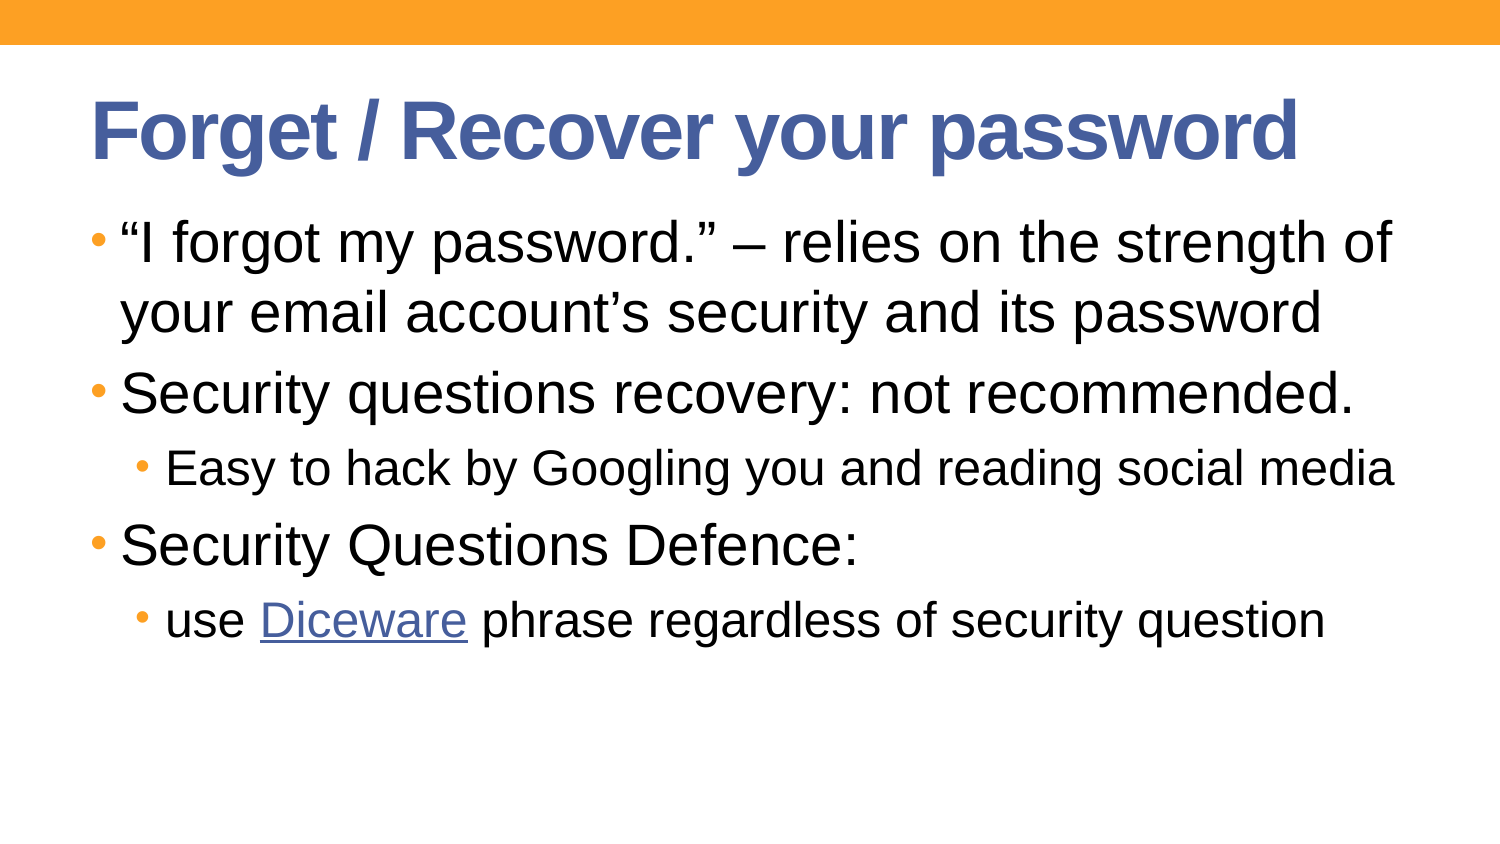

# Forget / Recover your password
“I forgot my password.” – relies on the strength of your email account’s security and its password
Security questions recovery: not recommended.
Easy to hack by Googling you and reading social media
Security Questions Defence:
use Diceware phrase regardless of security question